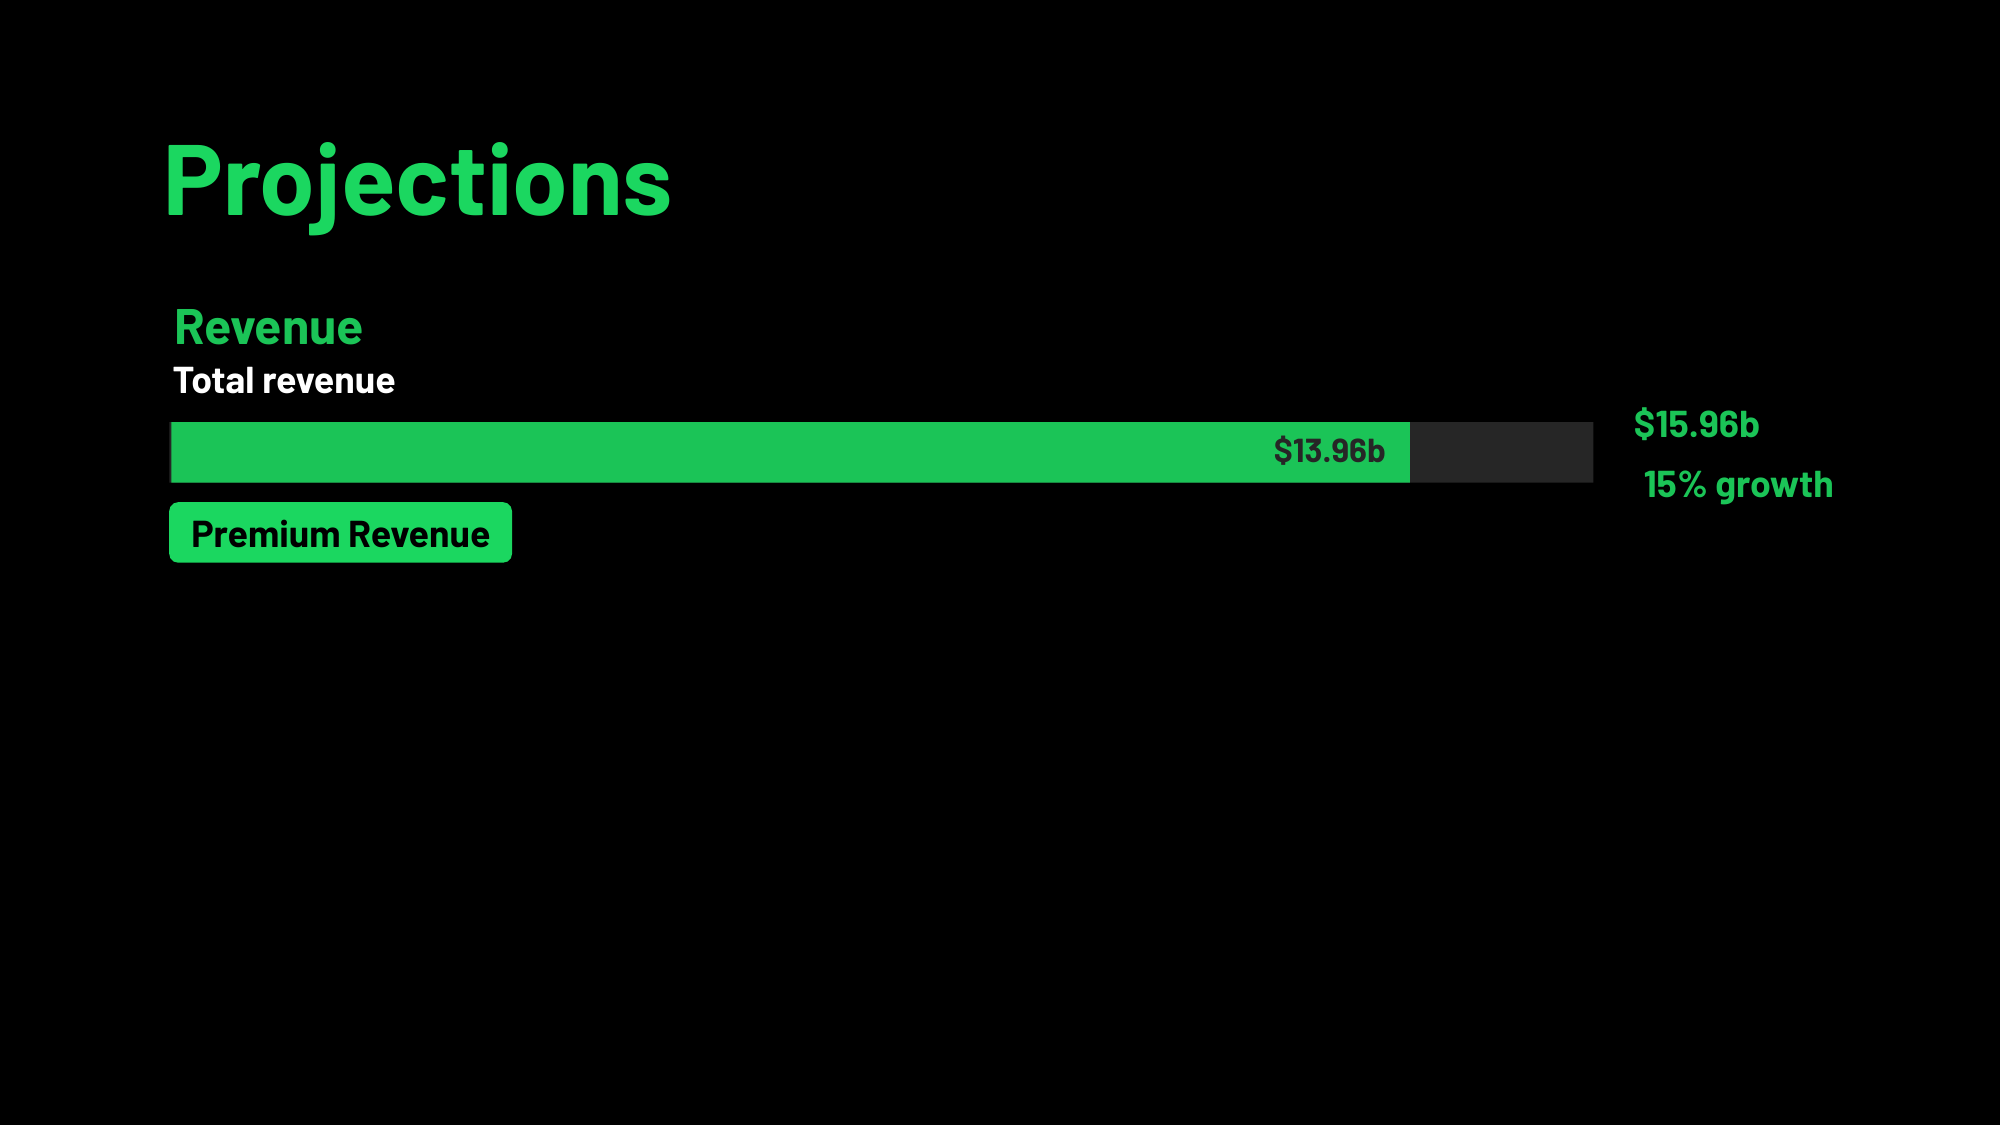

Projections
Revenue
Total revenue
$15.96b

$13.96b
15% growth

Premium Revenue
Ad-Supported Revenue